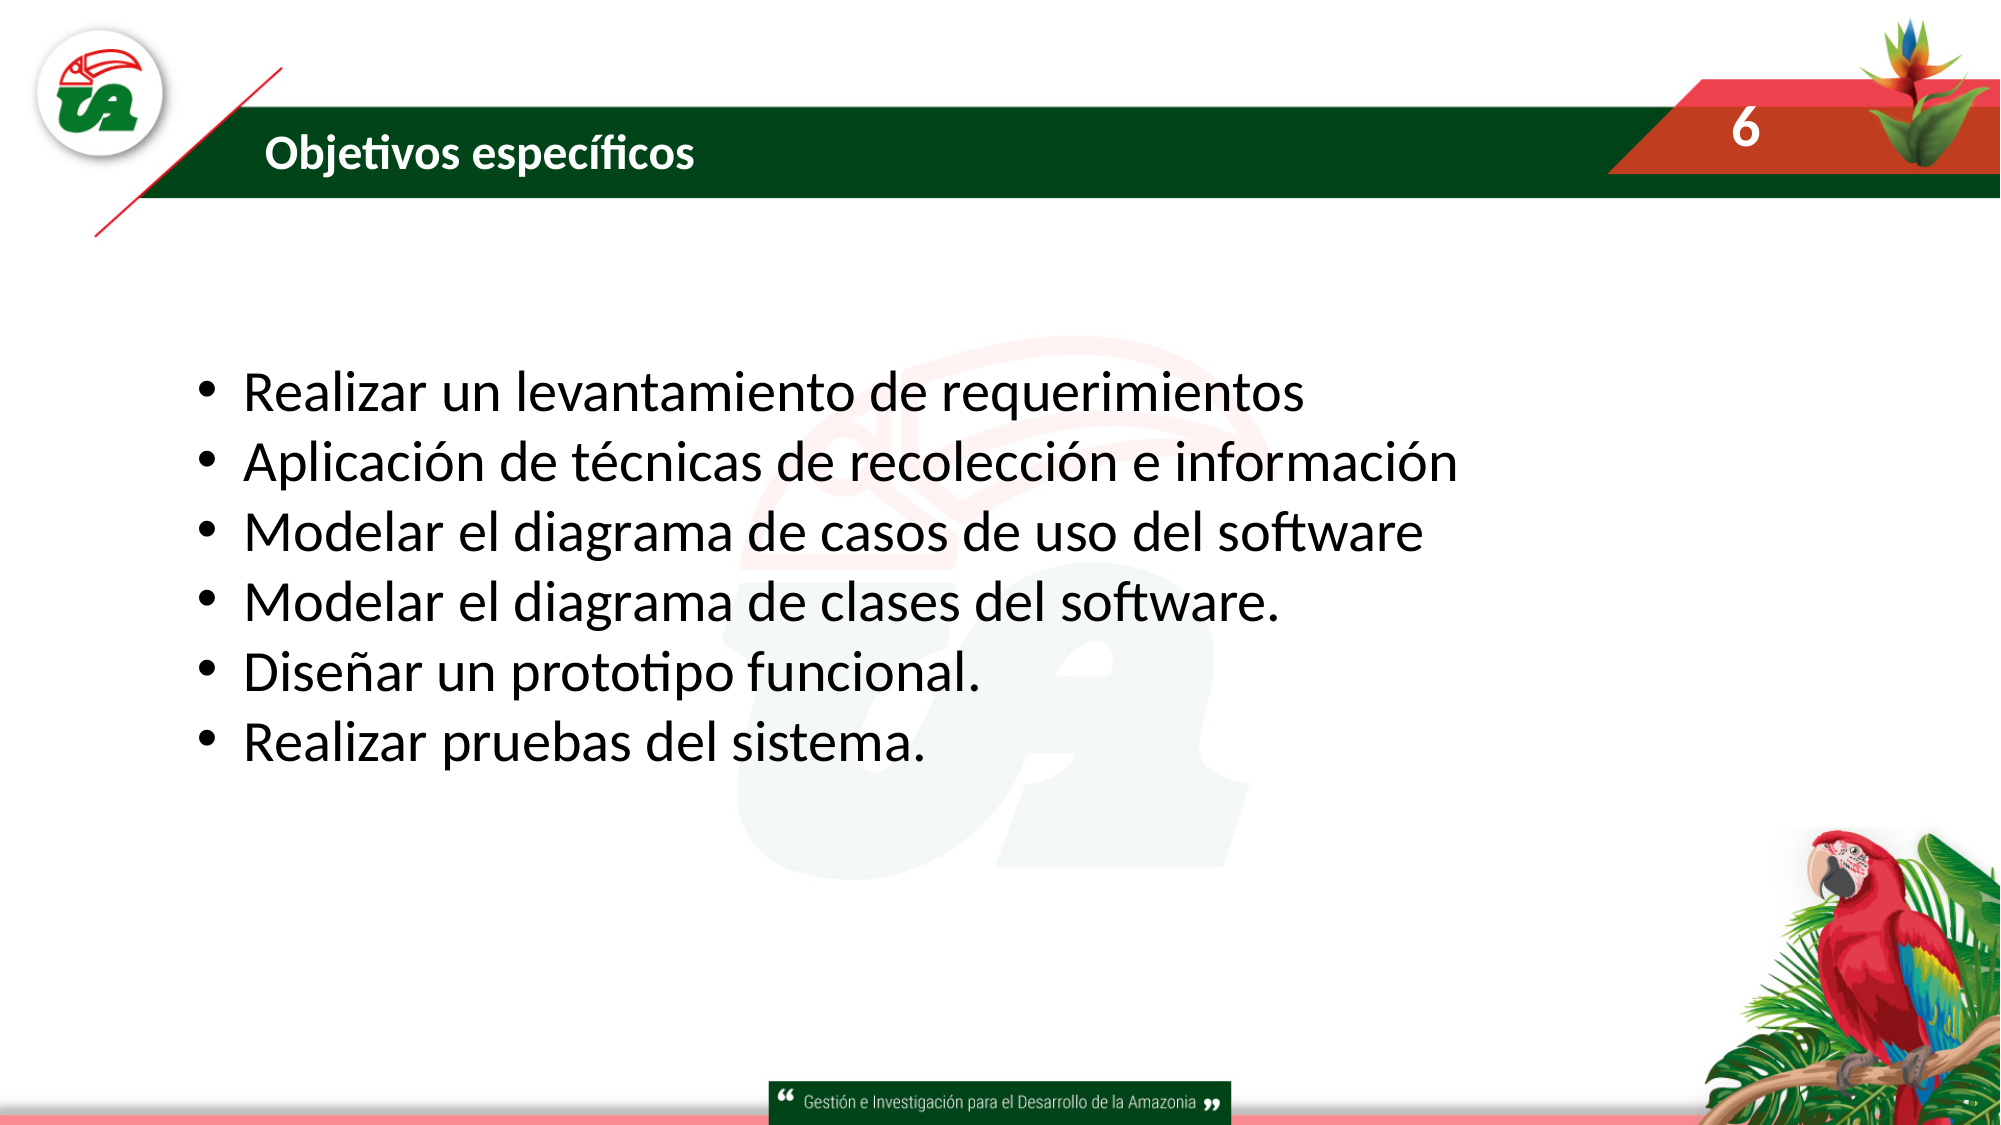

6
# Objetivos específicos
Realizar un levantamiento de requerimientos
Aplicación de técnicas de recolección e información
Modelar el diagrama de casos de uso del software
Modelar el diagrama de clases del software.
Diseñar un prototipo funcional.
Realizar pruebas del sistema.